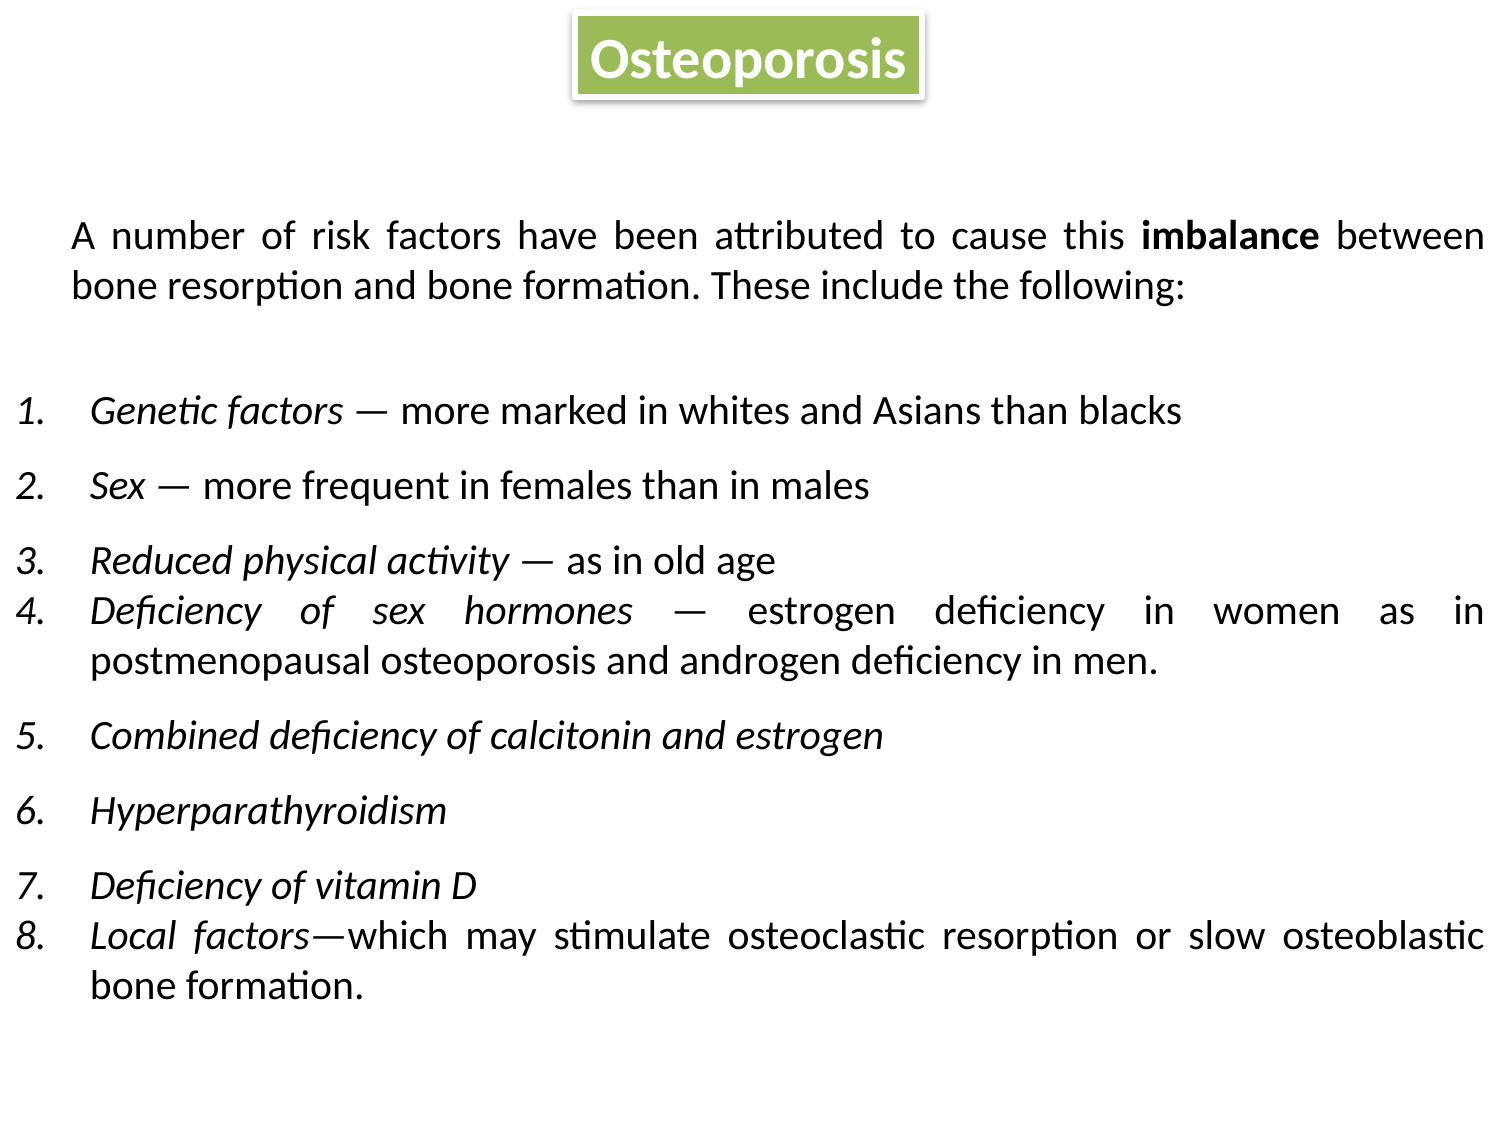

Osteoporosis
	A number of risk factors have been attributed to cause this imbalance between bone resorption and bone formation. These include the following:

Genetic factors — more marked in whites and Asians than blacks
Sex — more frequent in females than in males
Reduced physical activity — as in old age
Deficiency of sex hormones — estrogen deficiency in women as in postmenopausal osteoporosis and androgen deficiency in men.
Combined deficiency of calcitonin and estrogen
Hyperparathyroidism
Deficiency of vitamin D
Local factors—which may stimulate osteoclastic resorption or slow osteoblastic bone formation.